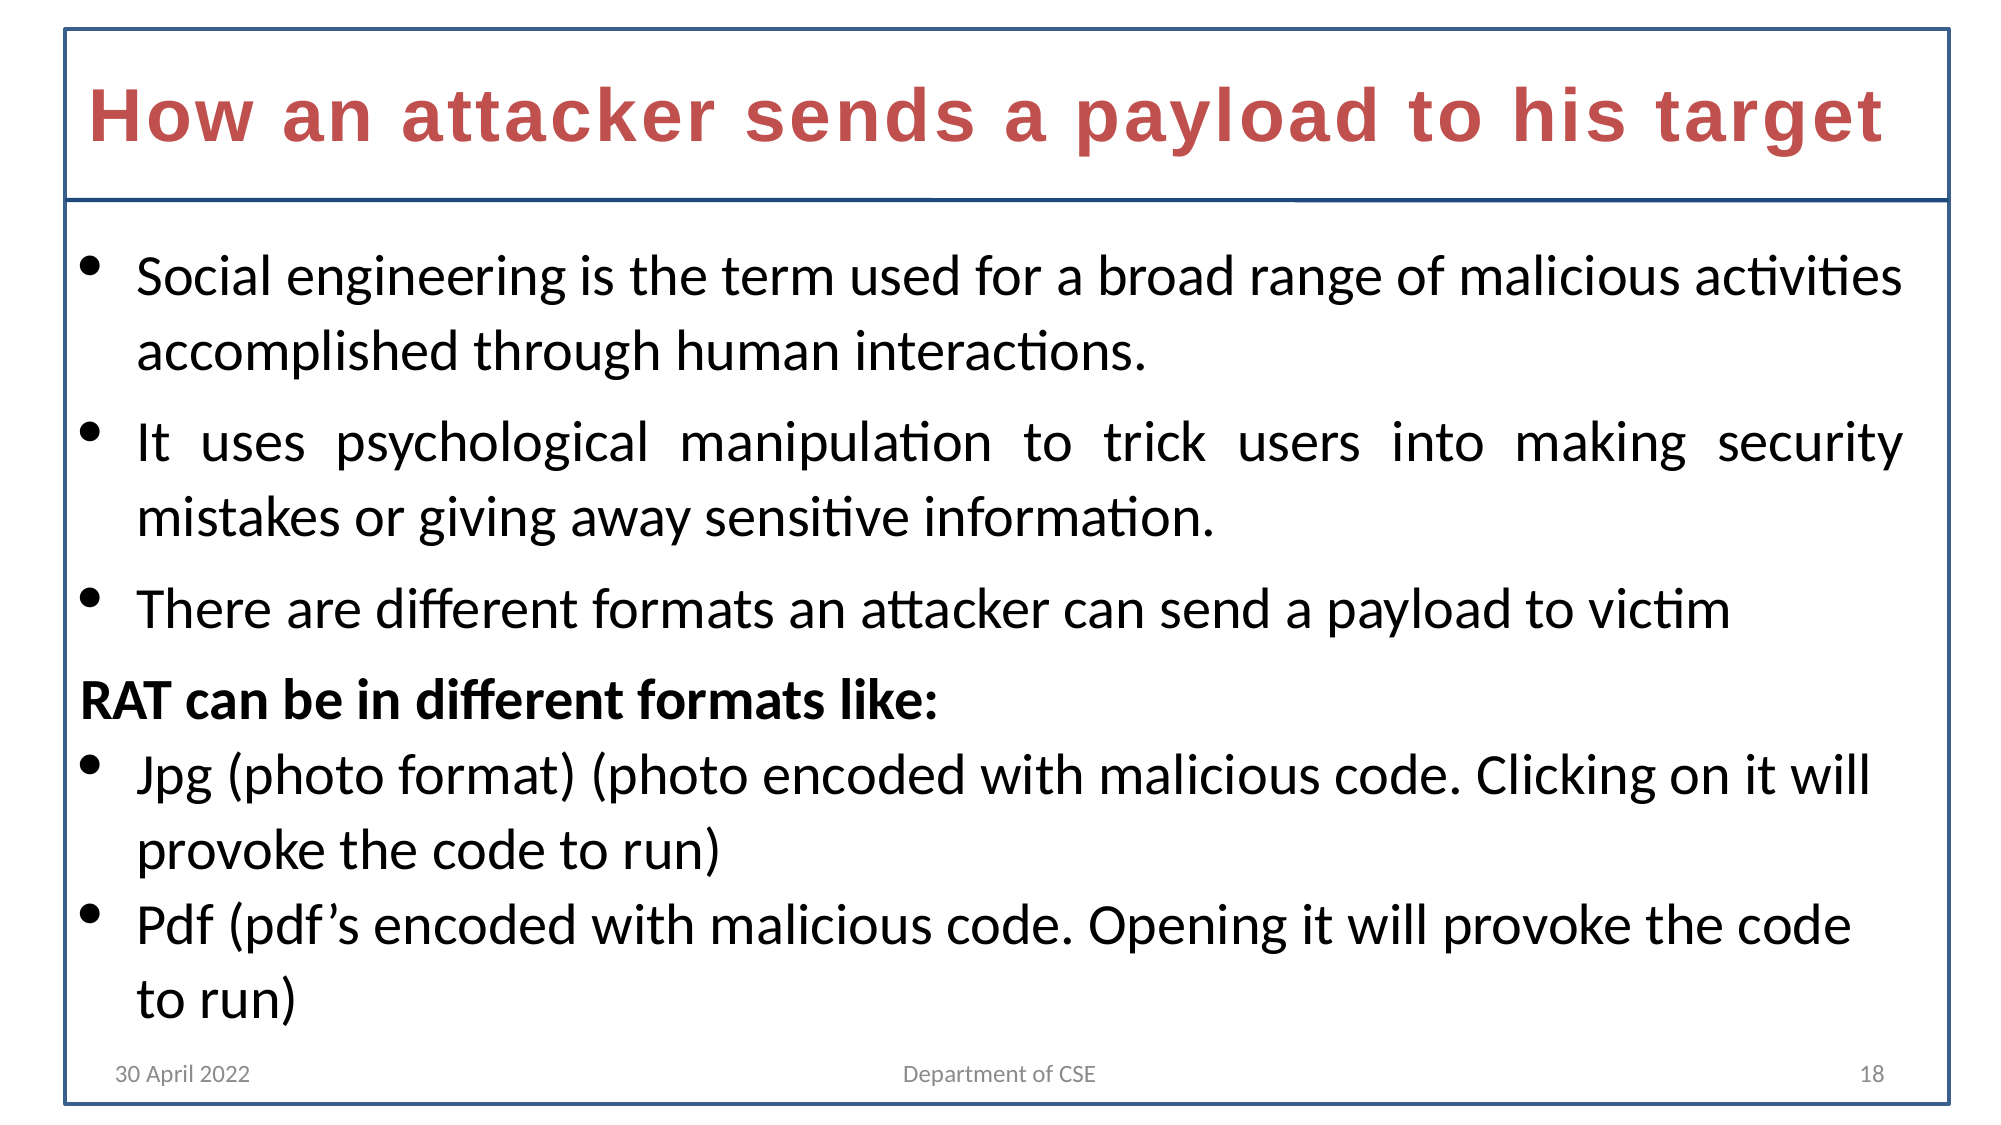

# How an attacker sends a payload to his target

Social engineering is the term used for a broad range of malicious activities accomplished through human interactions.
It uses psychological manipulation to trick users into making security mistakes or giving away sensitive information.
There are different formats an attacker can send a payload to victim
RAT can be in different formats like:
Jpg (photo format) (photo encoded with malicious code. Clicking on it will provoke the code to run)
Pdf (pdf’s encoded with malicious code. Opening it will provoke the code to run)

30 April 2022
Department of CSE
18